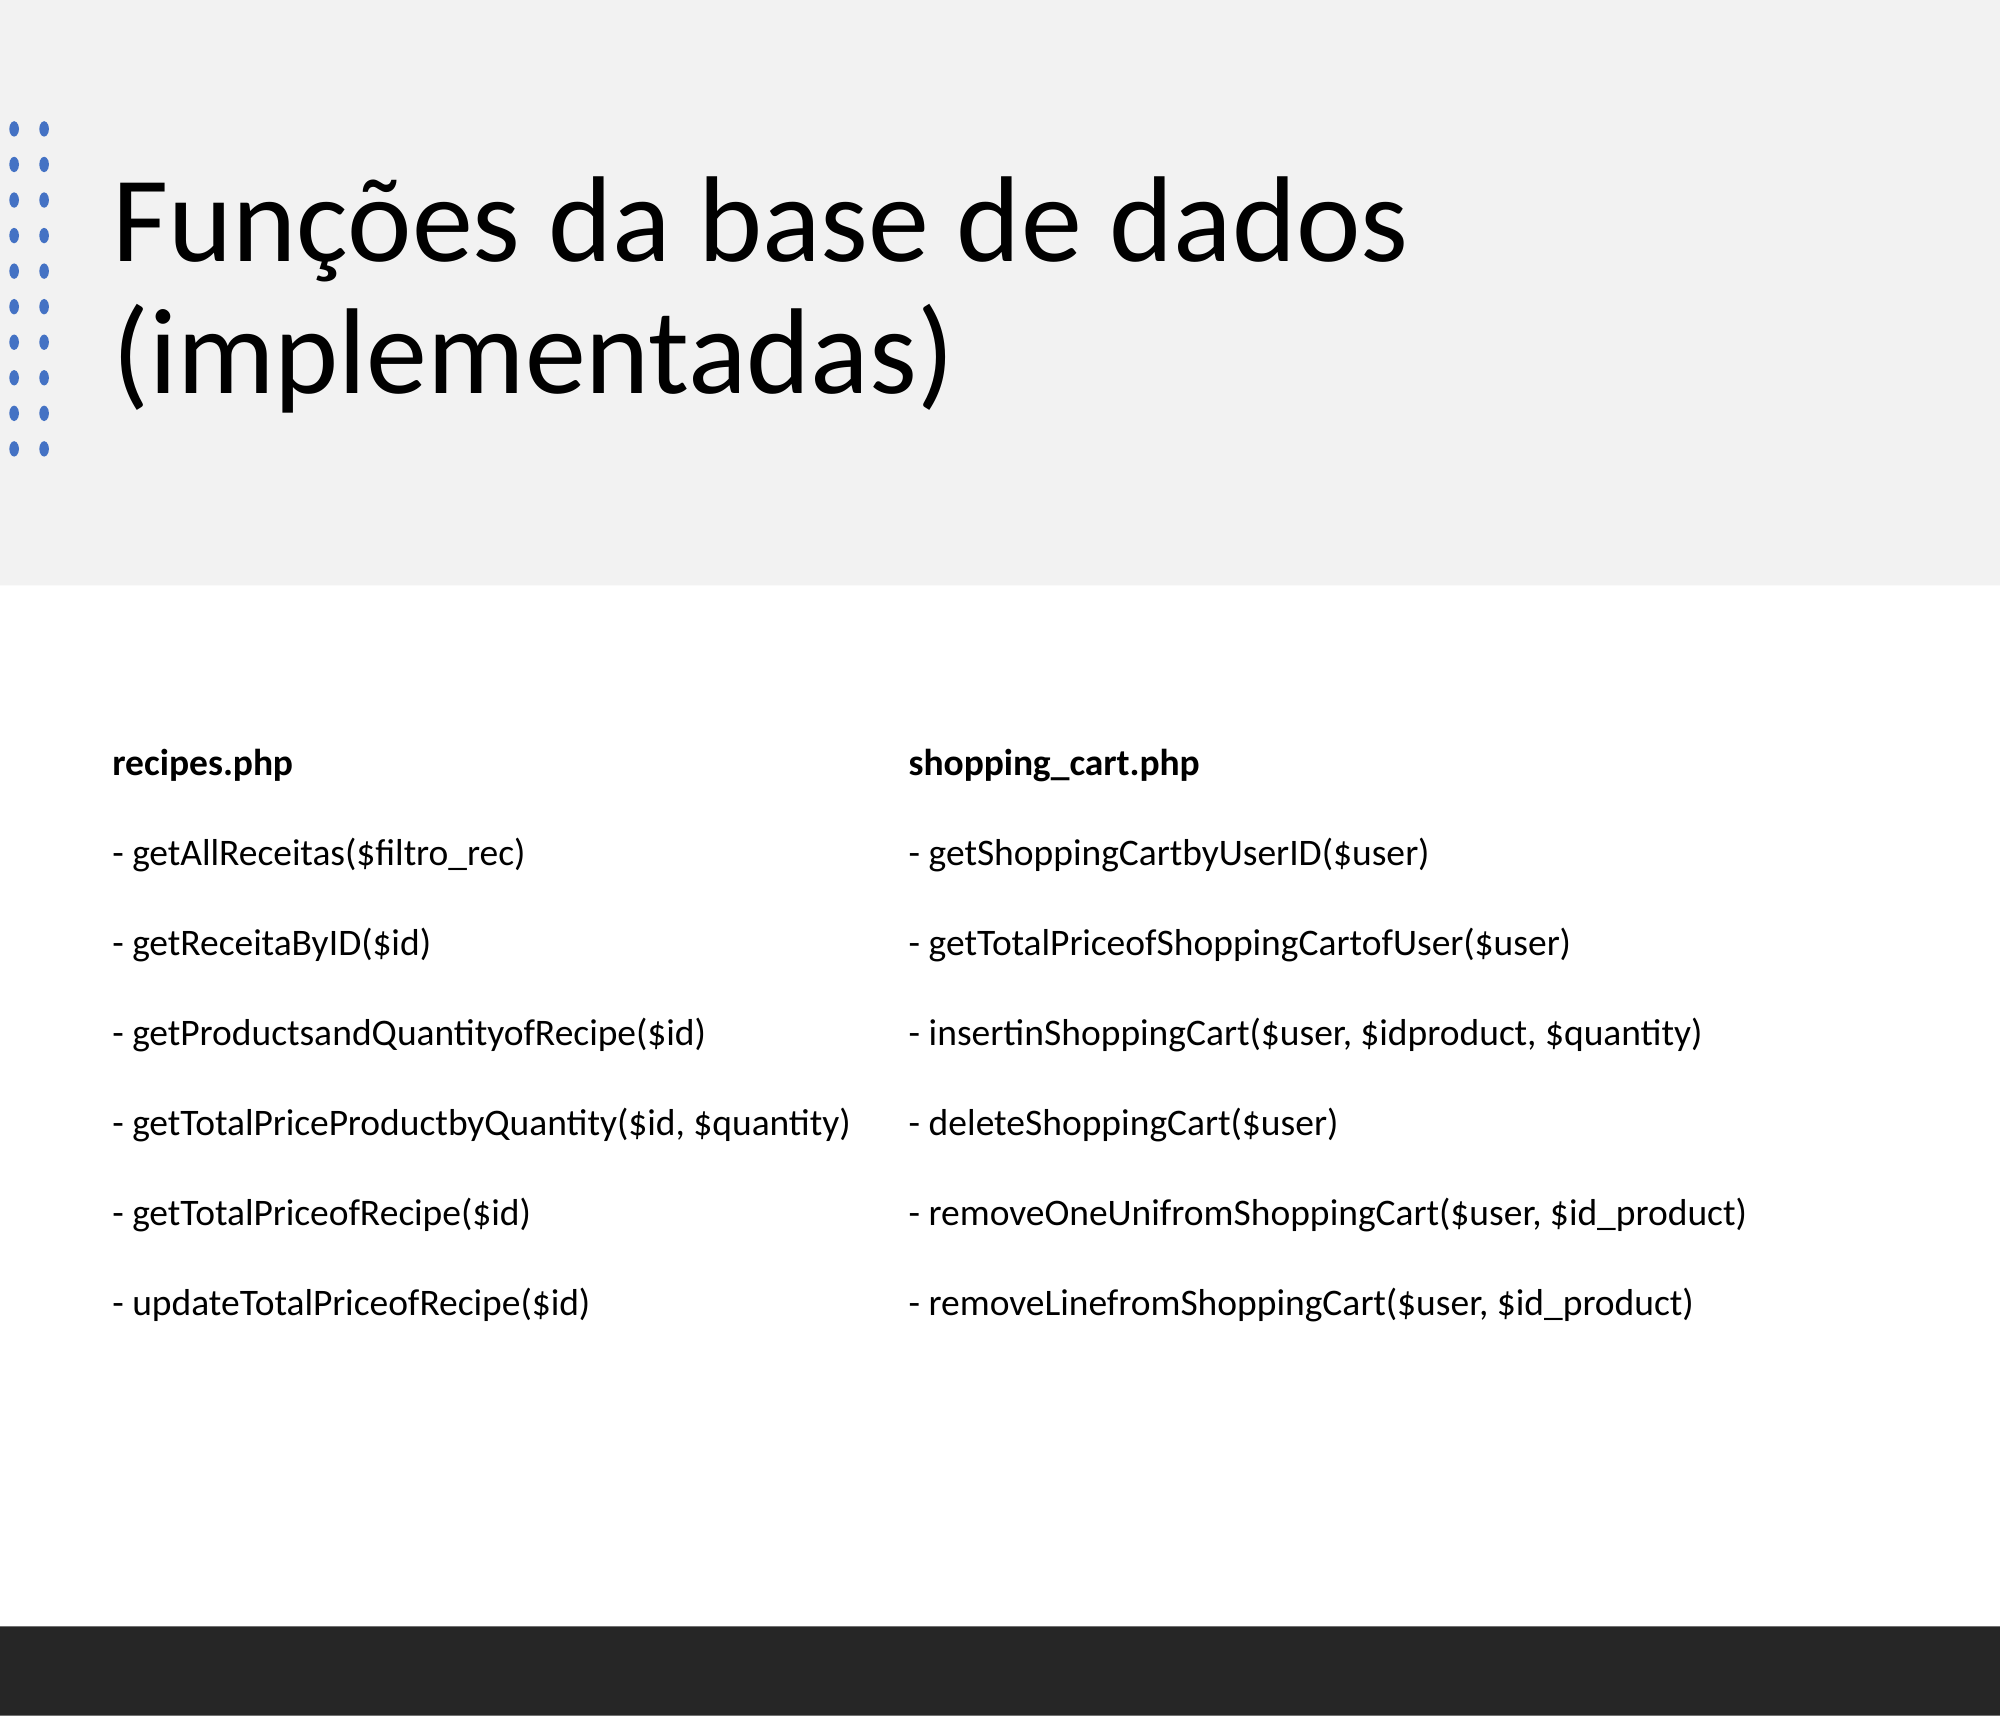

# Funções da base de dados (implementadas)

shopping_cart.php

- getShoppingCartbyUserID($user)

- getTotalPriceofShoppingCartofUser($user)

- insertinShoppingCart($user, $idproduct, $quantity)

- deleteShoppingCart($user)

- removeOneUnifromShoppingCart($user, $id_product)

- removeLinefromShoppingCart($user, $id_product)
recipes.php

- getAllReceitas($filtro_rec)

- getReceitaByID($id)

- getProductsandQuantityofRecipe($id)

- getTotalPriceProductbyQuantity($id, $quantity)

- getTotalPriceofRecipe($id)

- updateTotalPriceofRecipe($id)